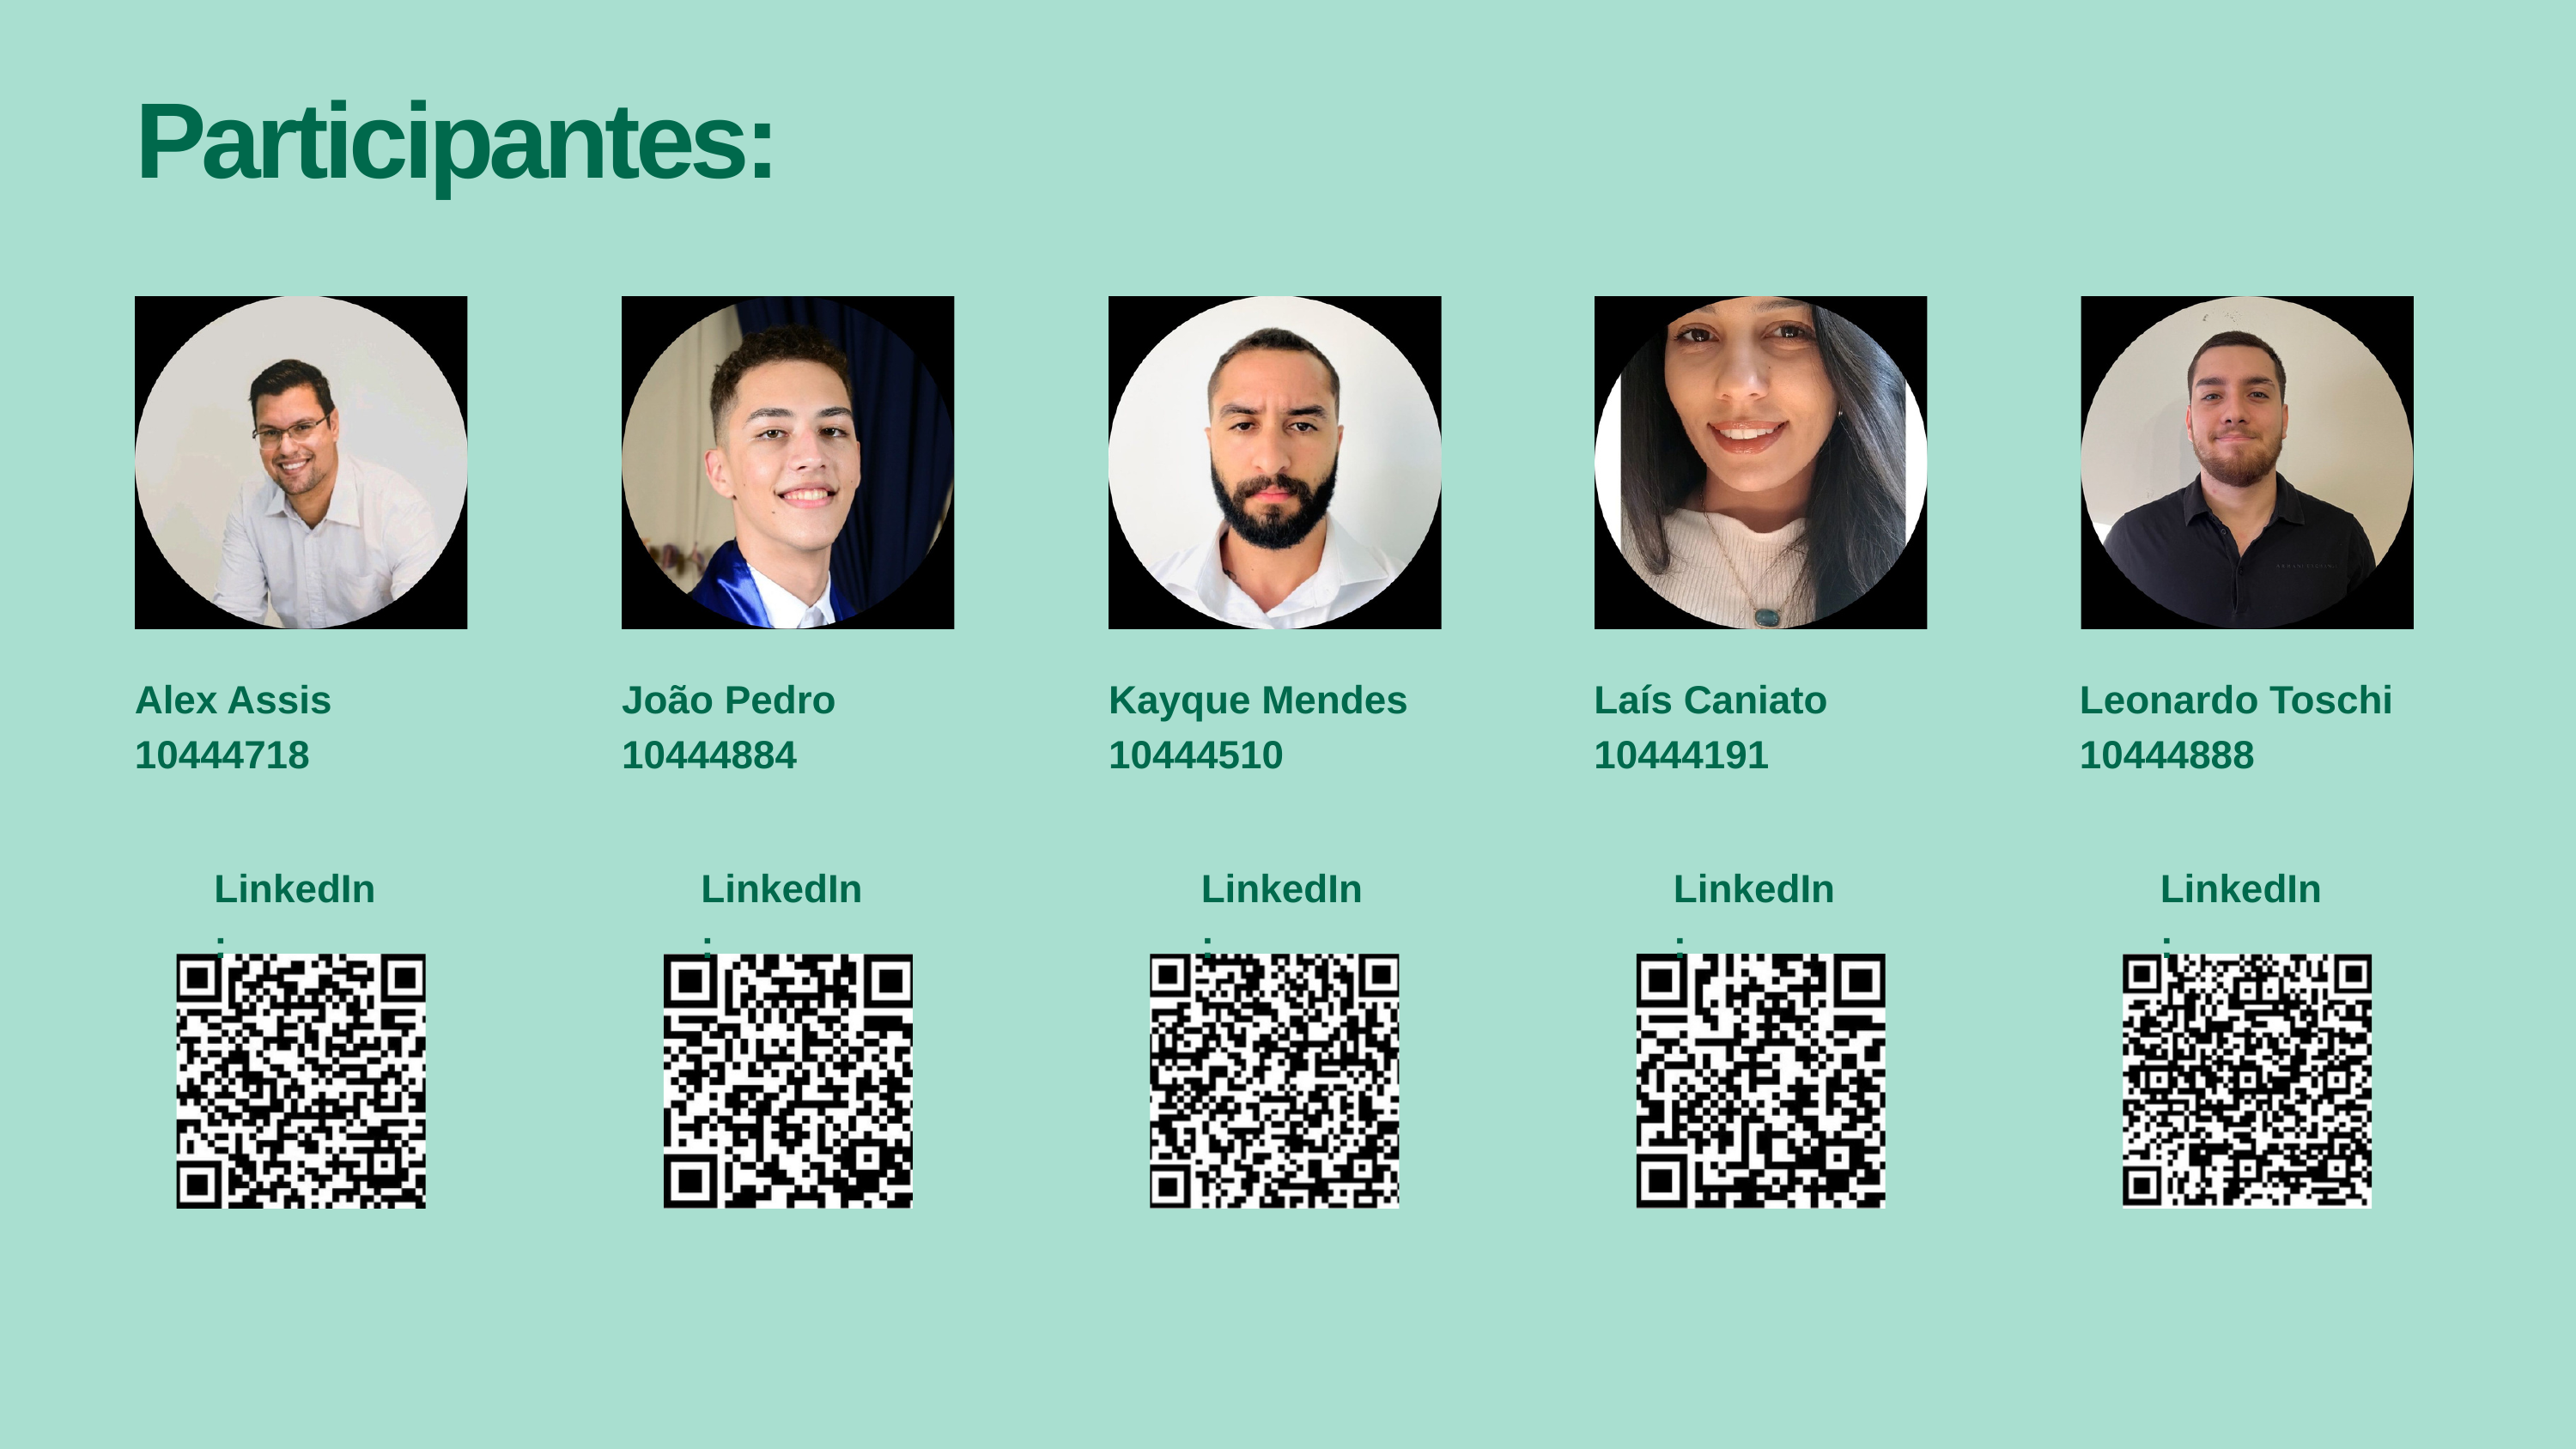

Participantes:

Alex Assis
10444718
João Pedro 10444884
Kayque Mendes 10444510
Laís Caniato 10444191
Leonardo Toschi 10444888
LinkedIn:
LinkedIn:
LinkedIn:
LinkedIn:
LinkedIn: